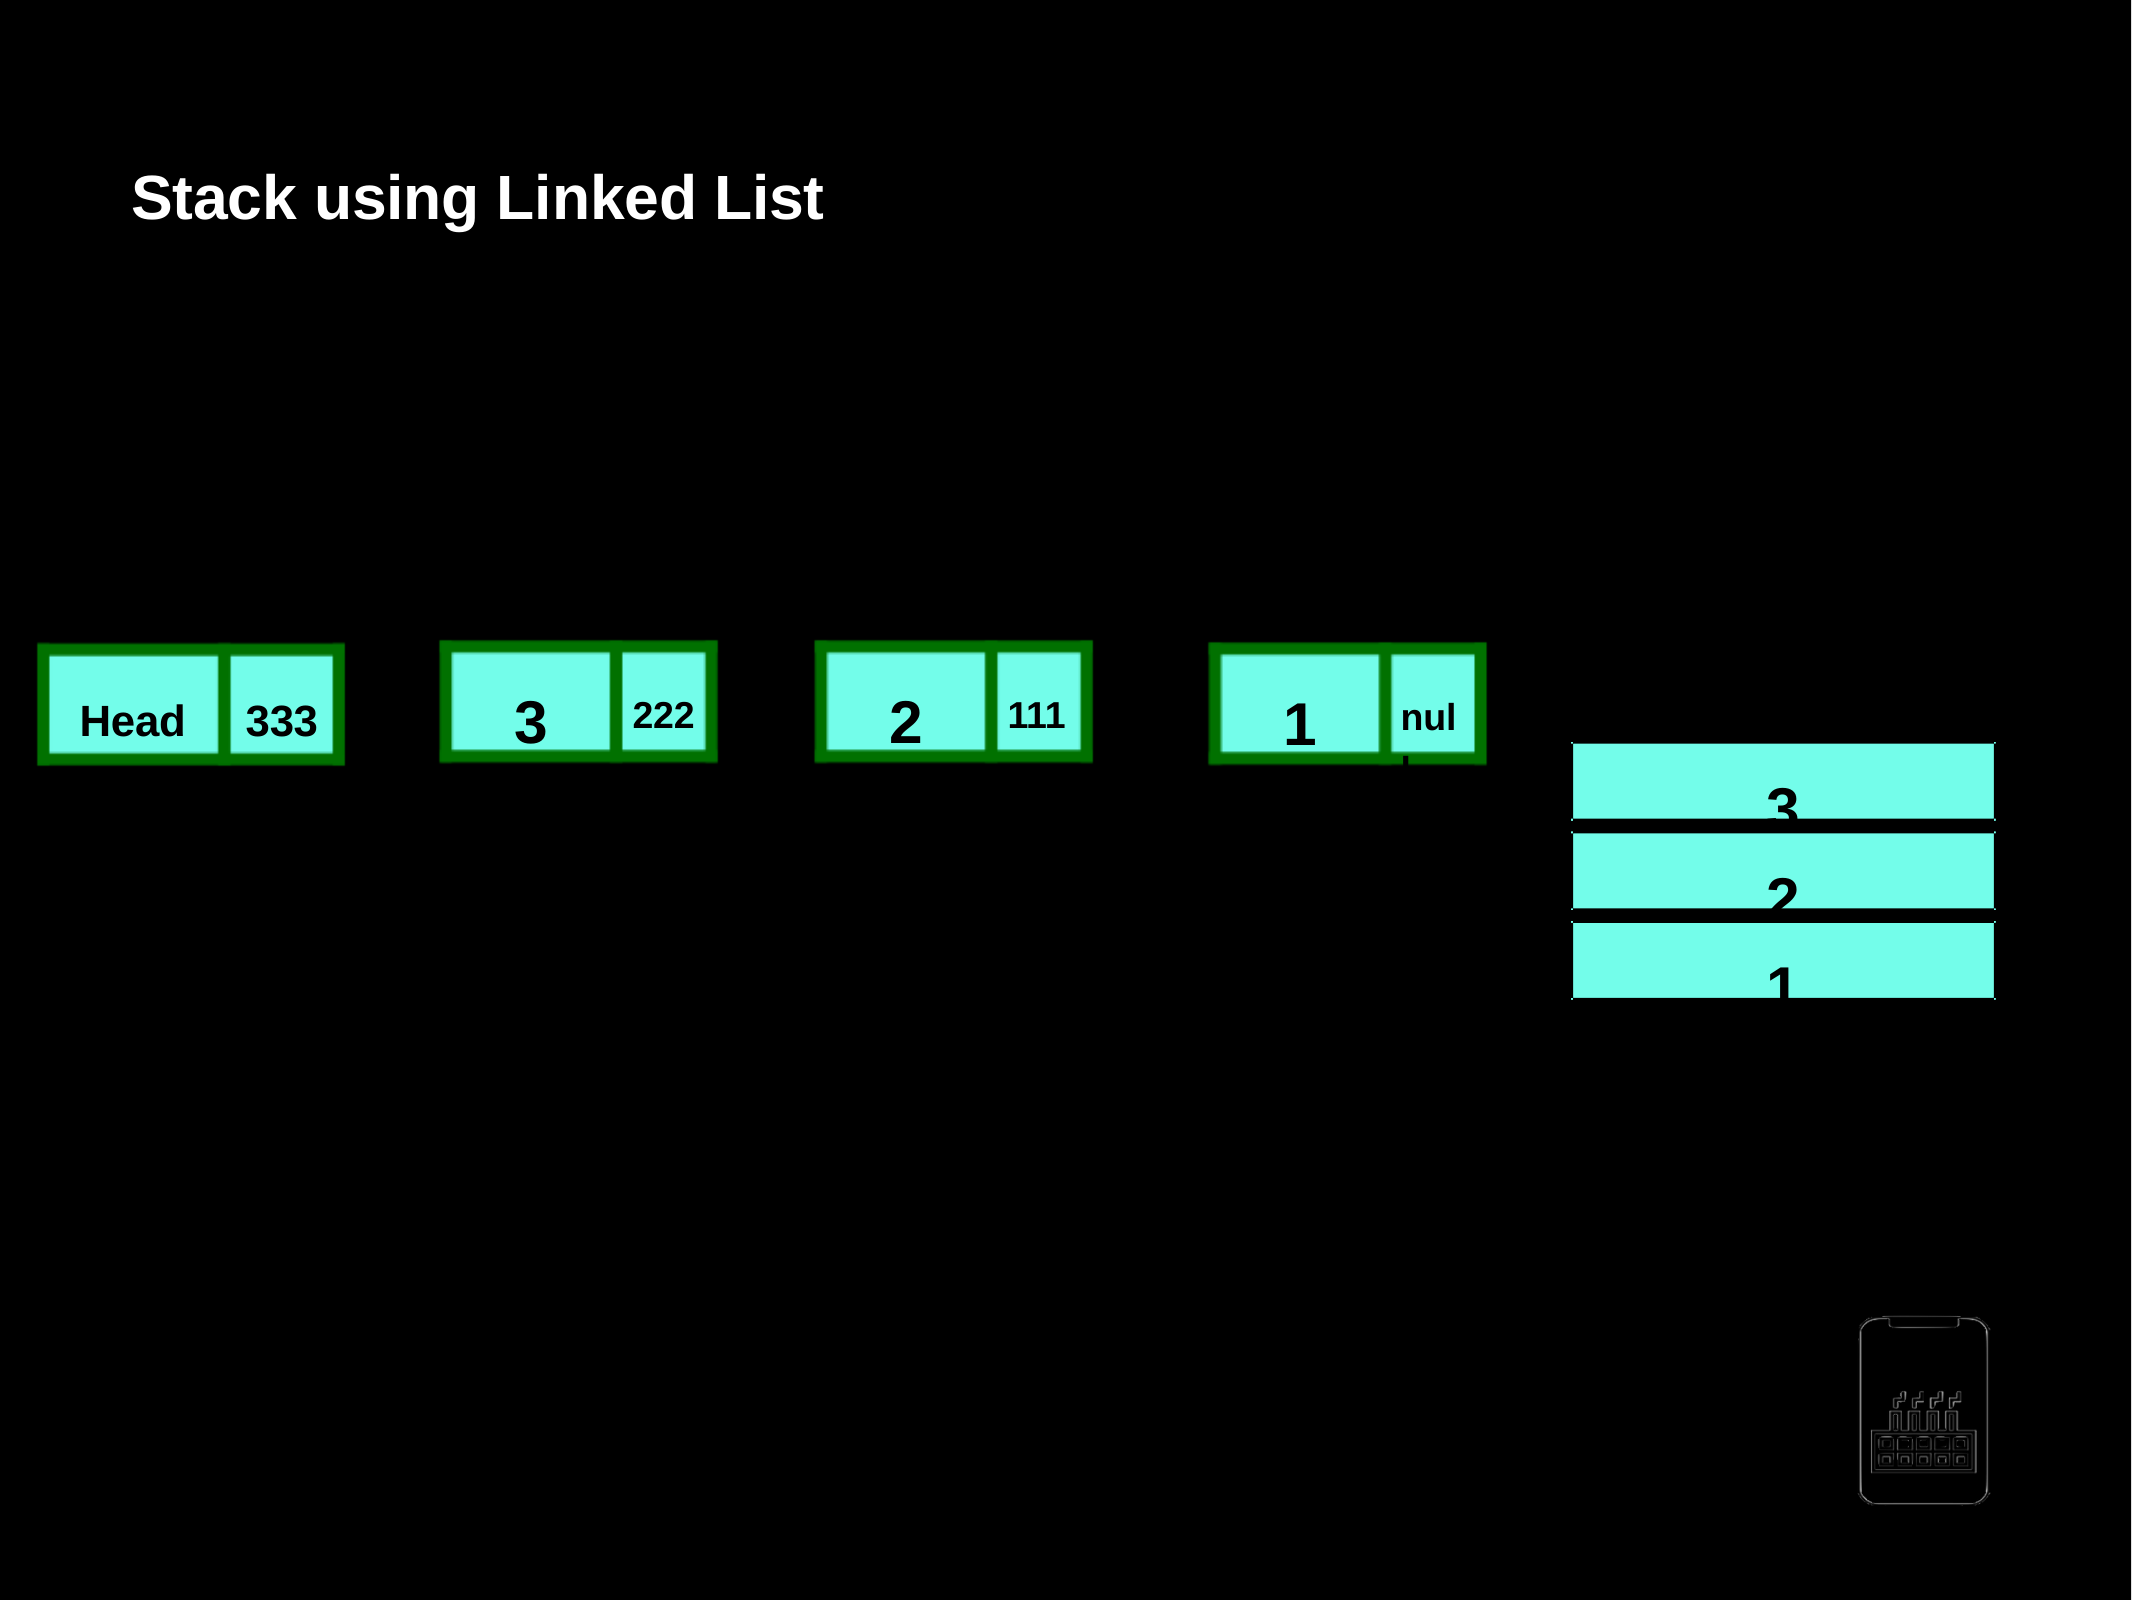

Stack using Linked List
delete() Method

3
2
1
Head
333
222
111
null
3 2 1
333
222
111
delete()

head = None

AppMillers
www.appmillers.com